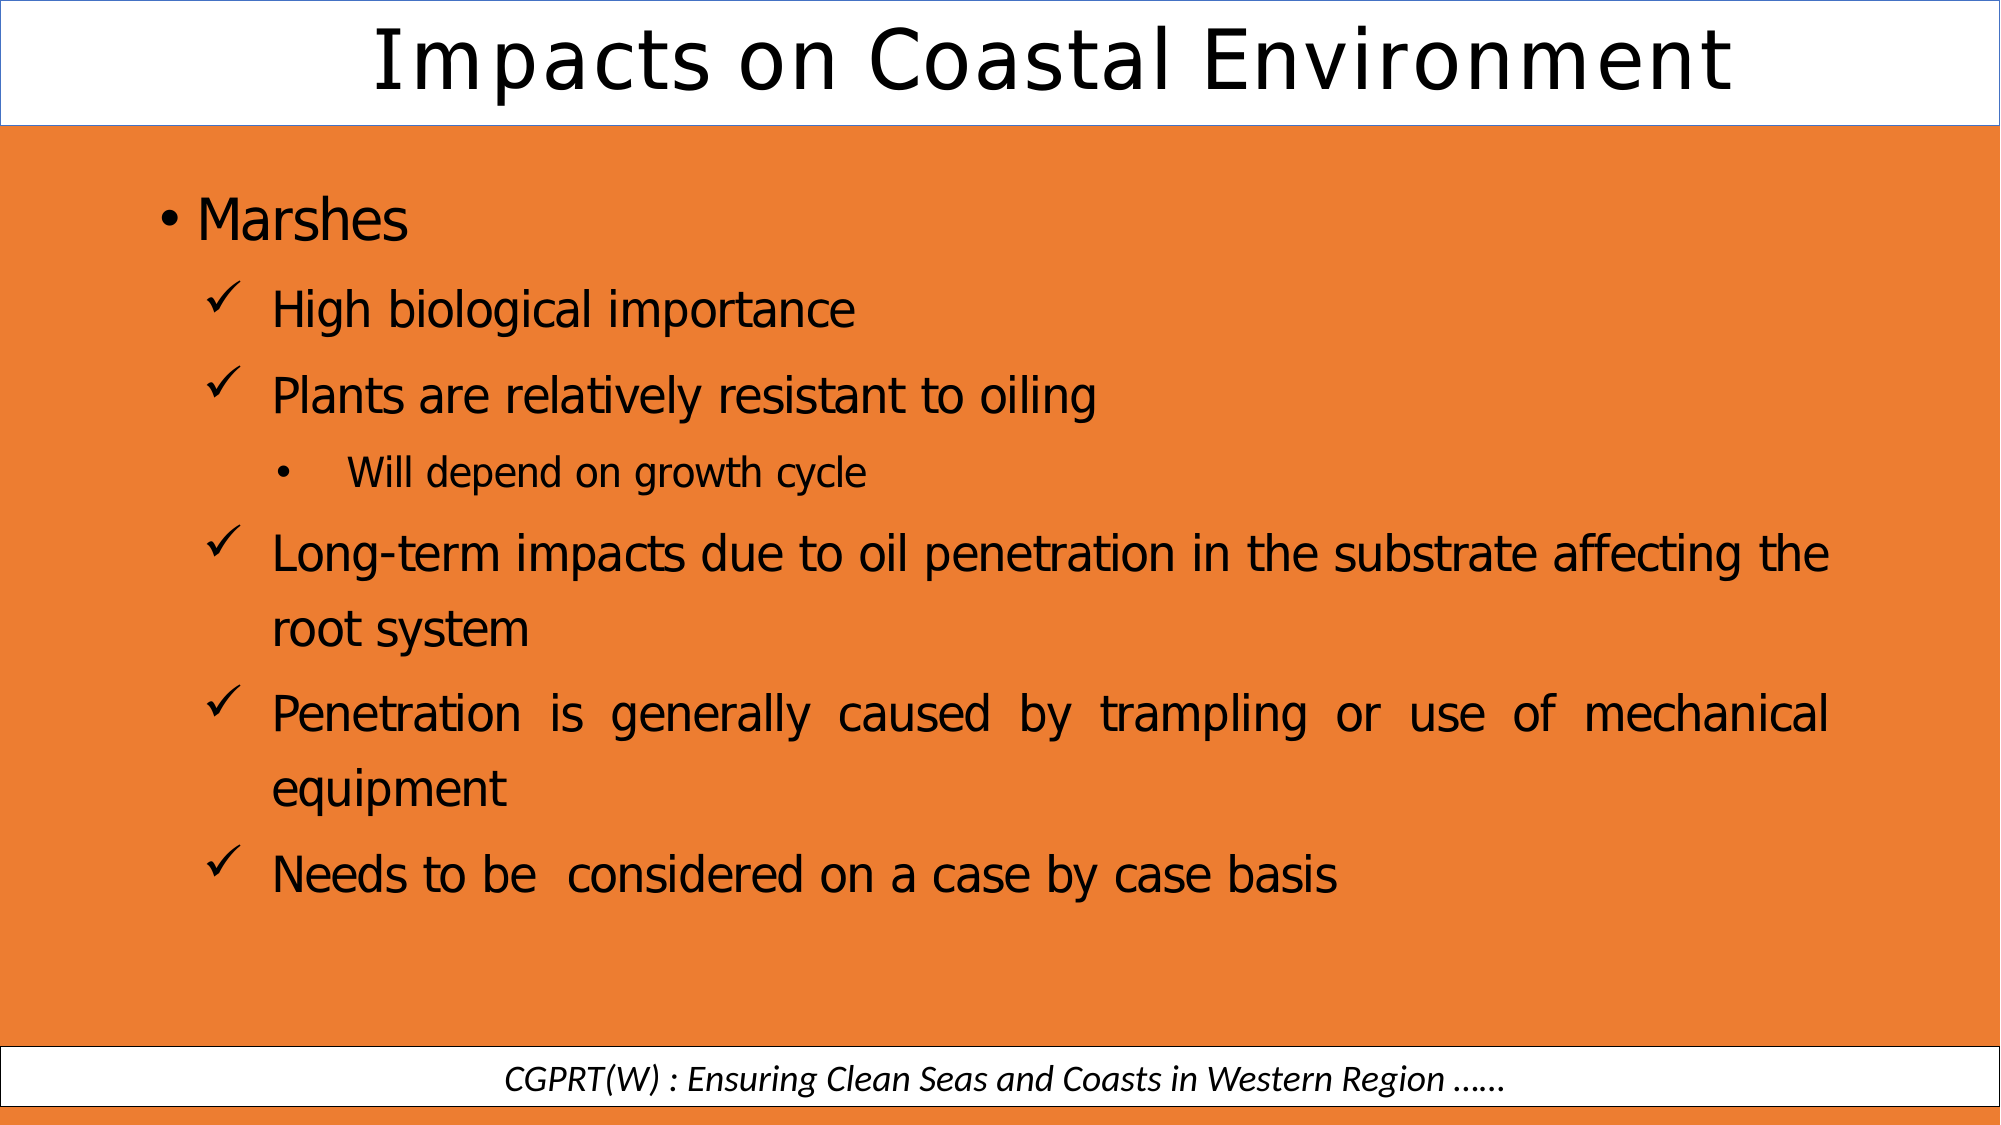

Impacts on Coastal Environment
Marshes
High biological importance
Plants are relatively resistant to oiling
Will depend on growth cycle
Long-term impacts due to oil penetration in the substrate affecting the root system
Penetration is generally caused by trampling or use of mechanical equipment
Needs to be  considered on a case by case basis
 CGPRT(W) : Ensuring Clean Seas and Coasts in Western Region ……